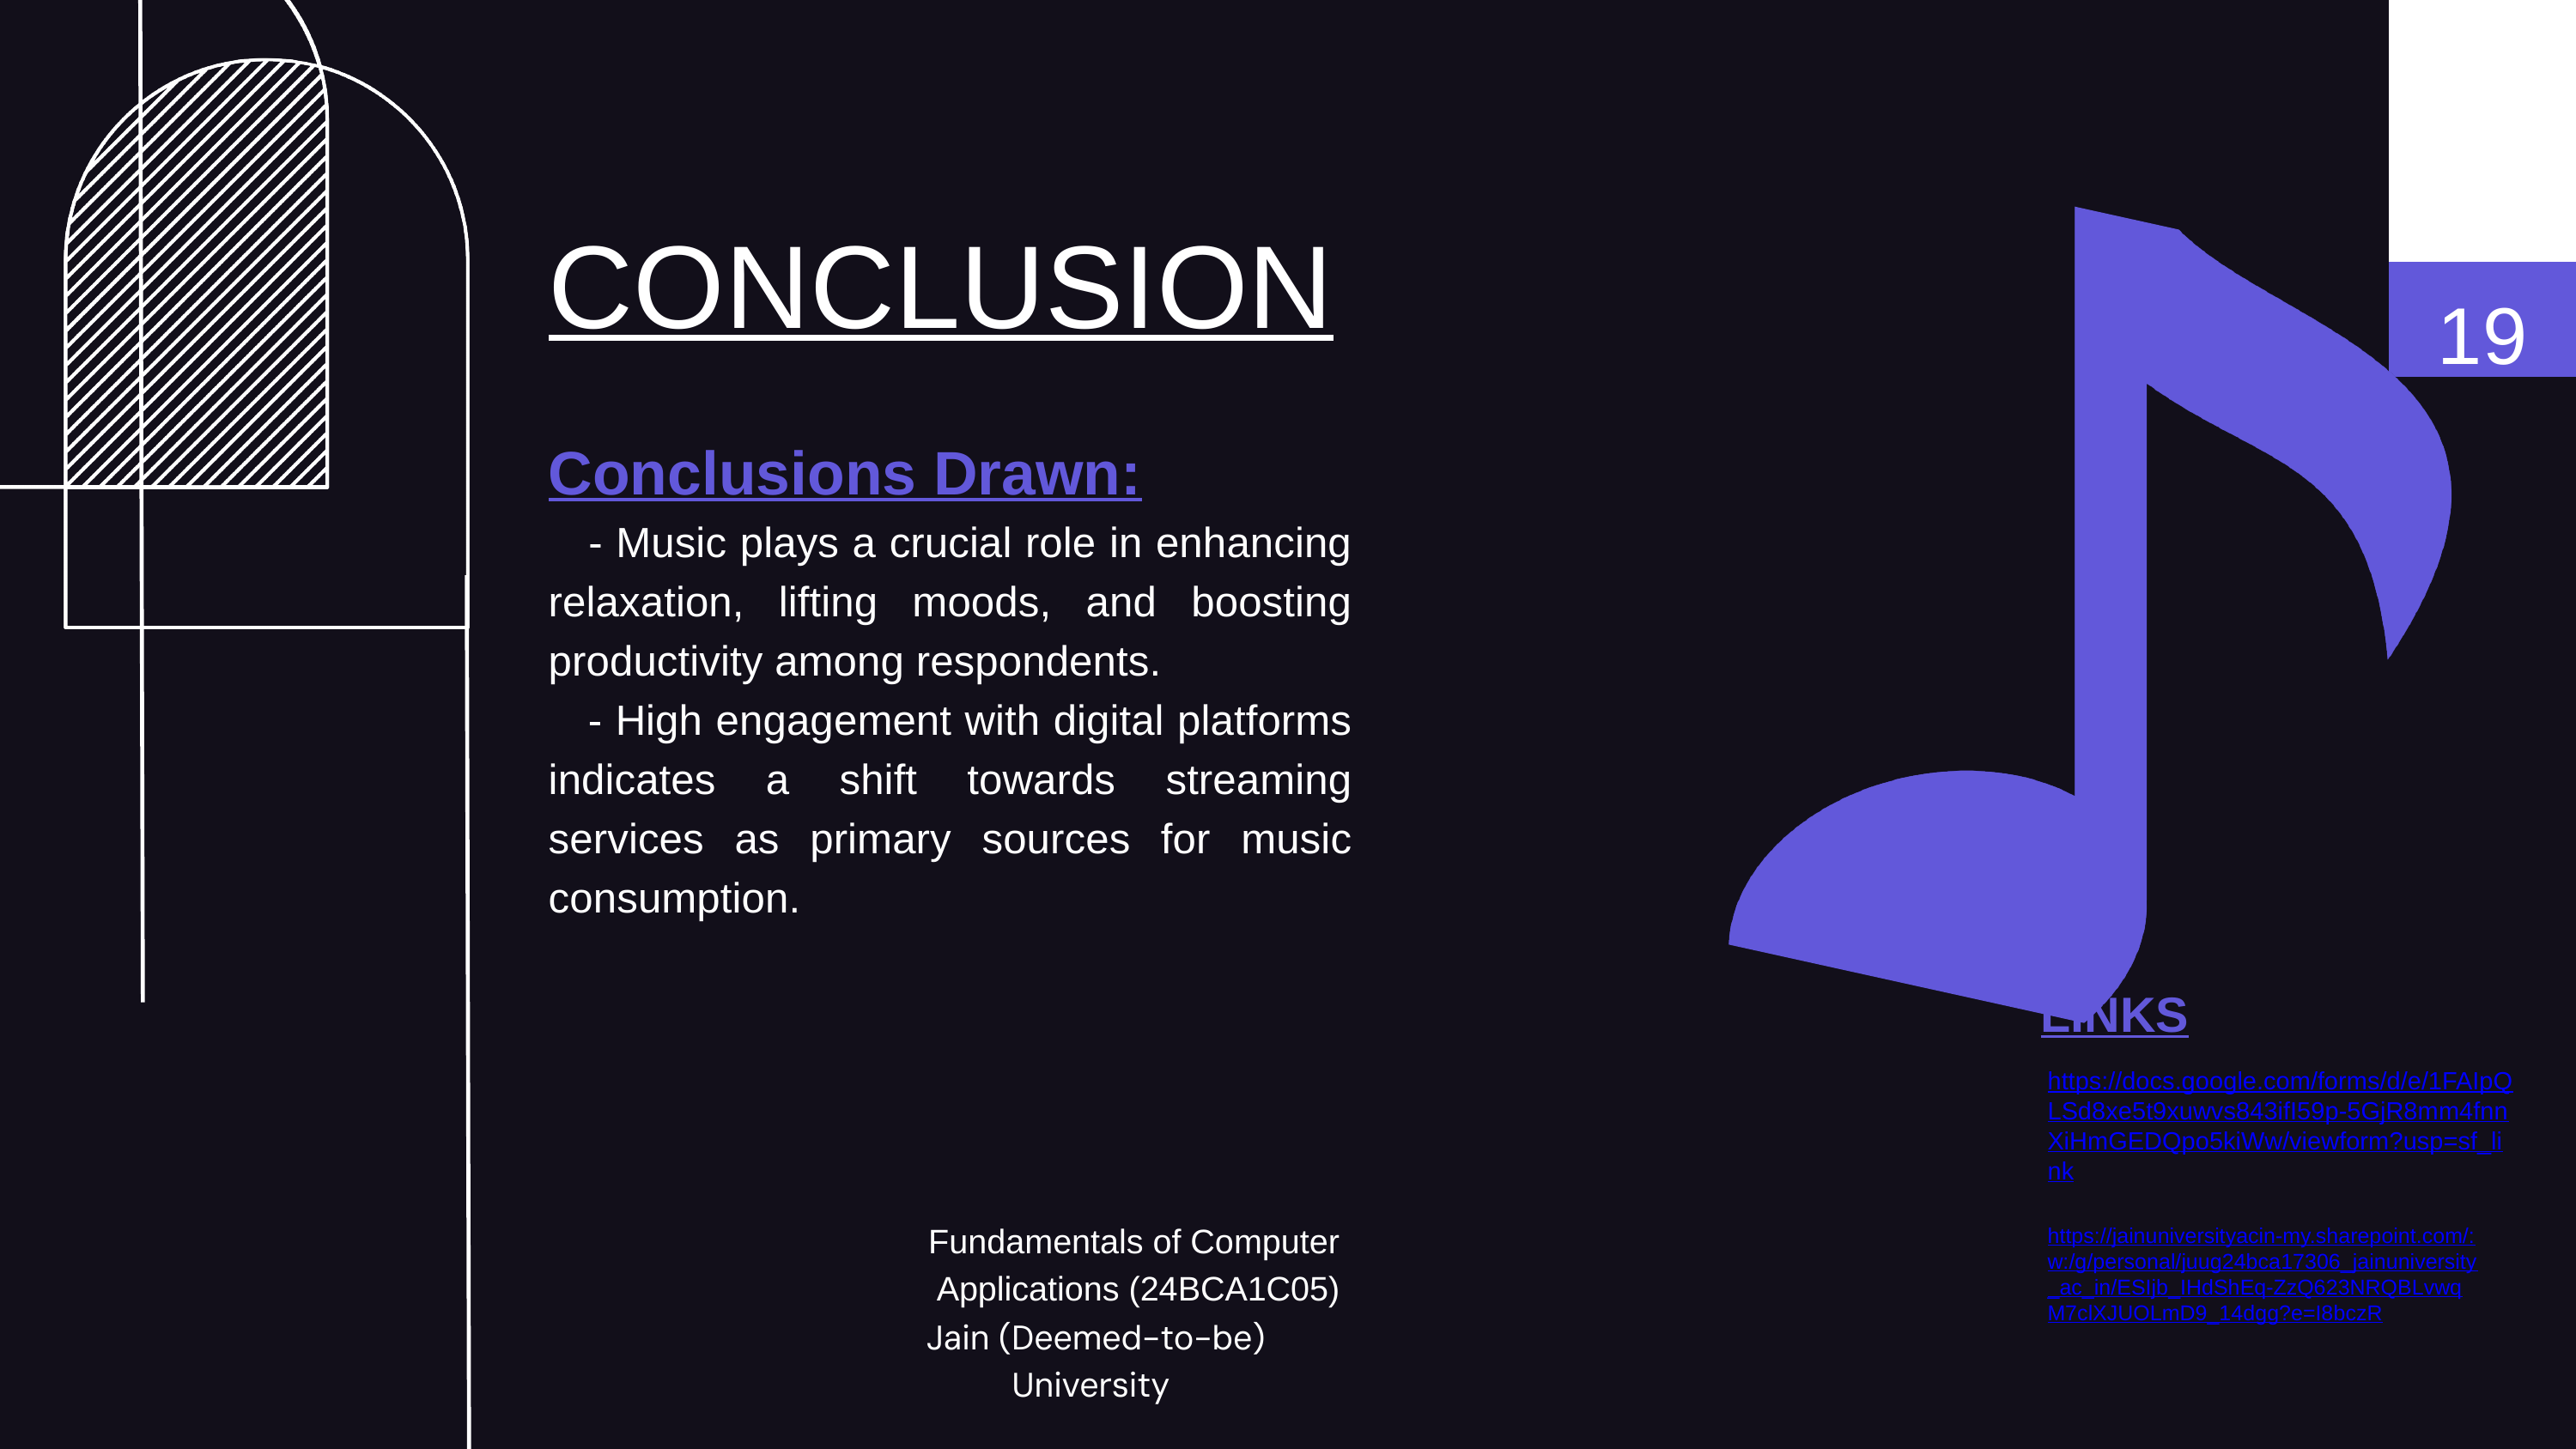

CONCLUSION

19
Conclusions Drawn:
   - Music plays a crucial role in enhancing relaxation, lifting moods, and boosting productivity among respondents.
   - High engagement with digital platforms indicates a shift towards streaming services as primary sources for music consumption.

LINKS

https://docs.google.com/forms/d/e/1FAIpQLSd8xe5t9xuwvs843ifI59p-5GjR8mm4fnnXiHmGEDQpo5kiWw/viewform?usp=sf_link

Fundamentals of Computer Applications (24BCA1C05)
Jain (Deemed-to-be) University
https://jainuniversityacin-my.sharepoint.com/:w:/g/personal/juug24bca17306_jainuniversity_ac_in/ESIjb_IHdShEq-ZzQ623NRQBLvwqM7clXJUOLmD9_14dgg?e=I8bczR